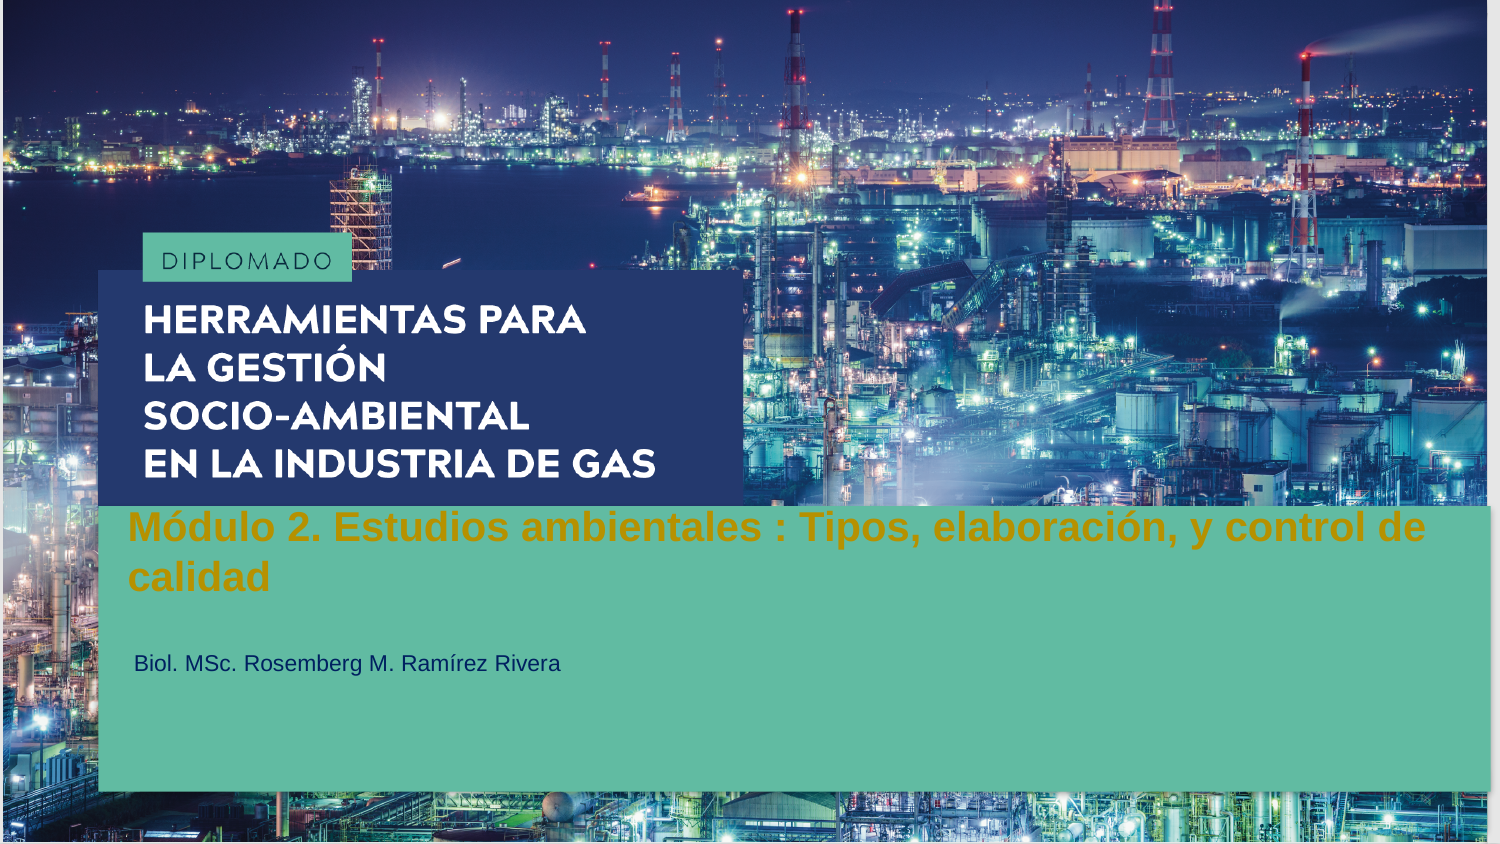

# Módulo 2. Estudios ambientales : Tipos, elaboración, y control de calidad
 Biol. MSc. Rosemberg M. Ramírez Rivera